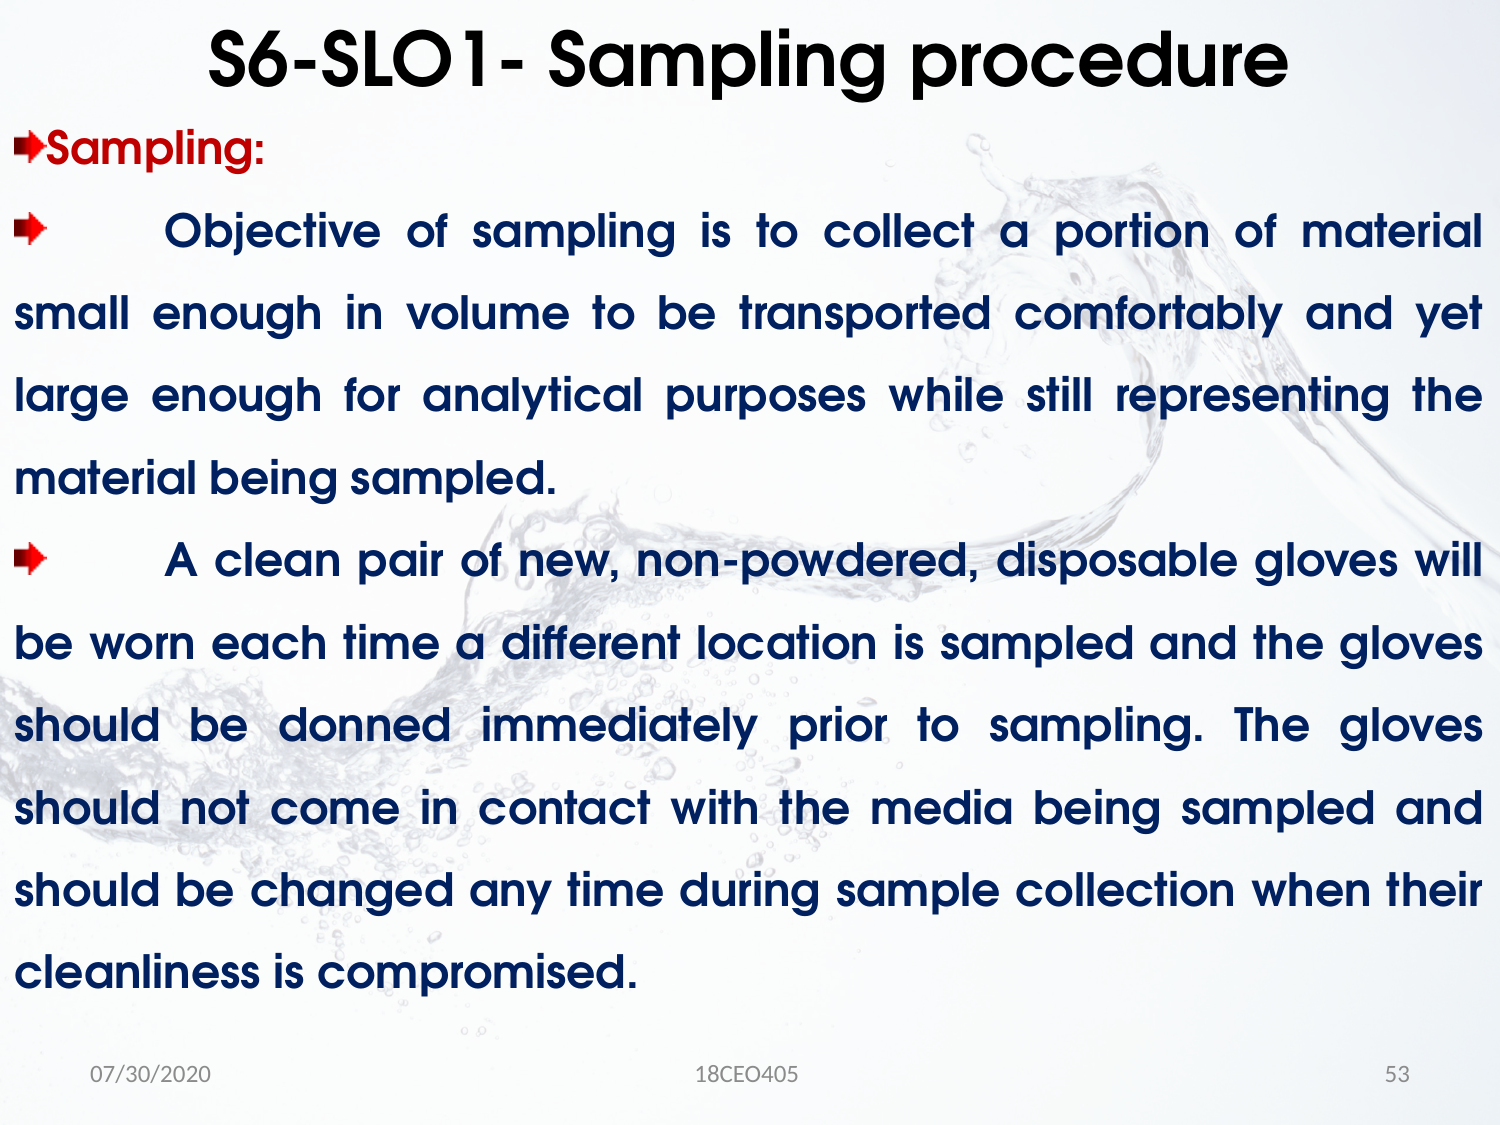

S6-SLO1- Sampling procedure
Sampling:
	Objective of sampling is to collect a portion of material small enough in volume to be transported comfortably and yet large enough for analytical purposes while still representing the material being sampled.
	A clean pair of new, non-powdered, disposable gloves will be worn each time a different location is sampled and the gloves should be donned immediately prior to sampling. The gloves should not come in contact with the media being sampled and should be changed any time during sample collection when their cleanliness is compromised.

07/30/2020
18CEO405
53